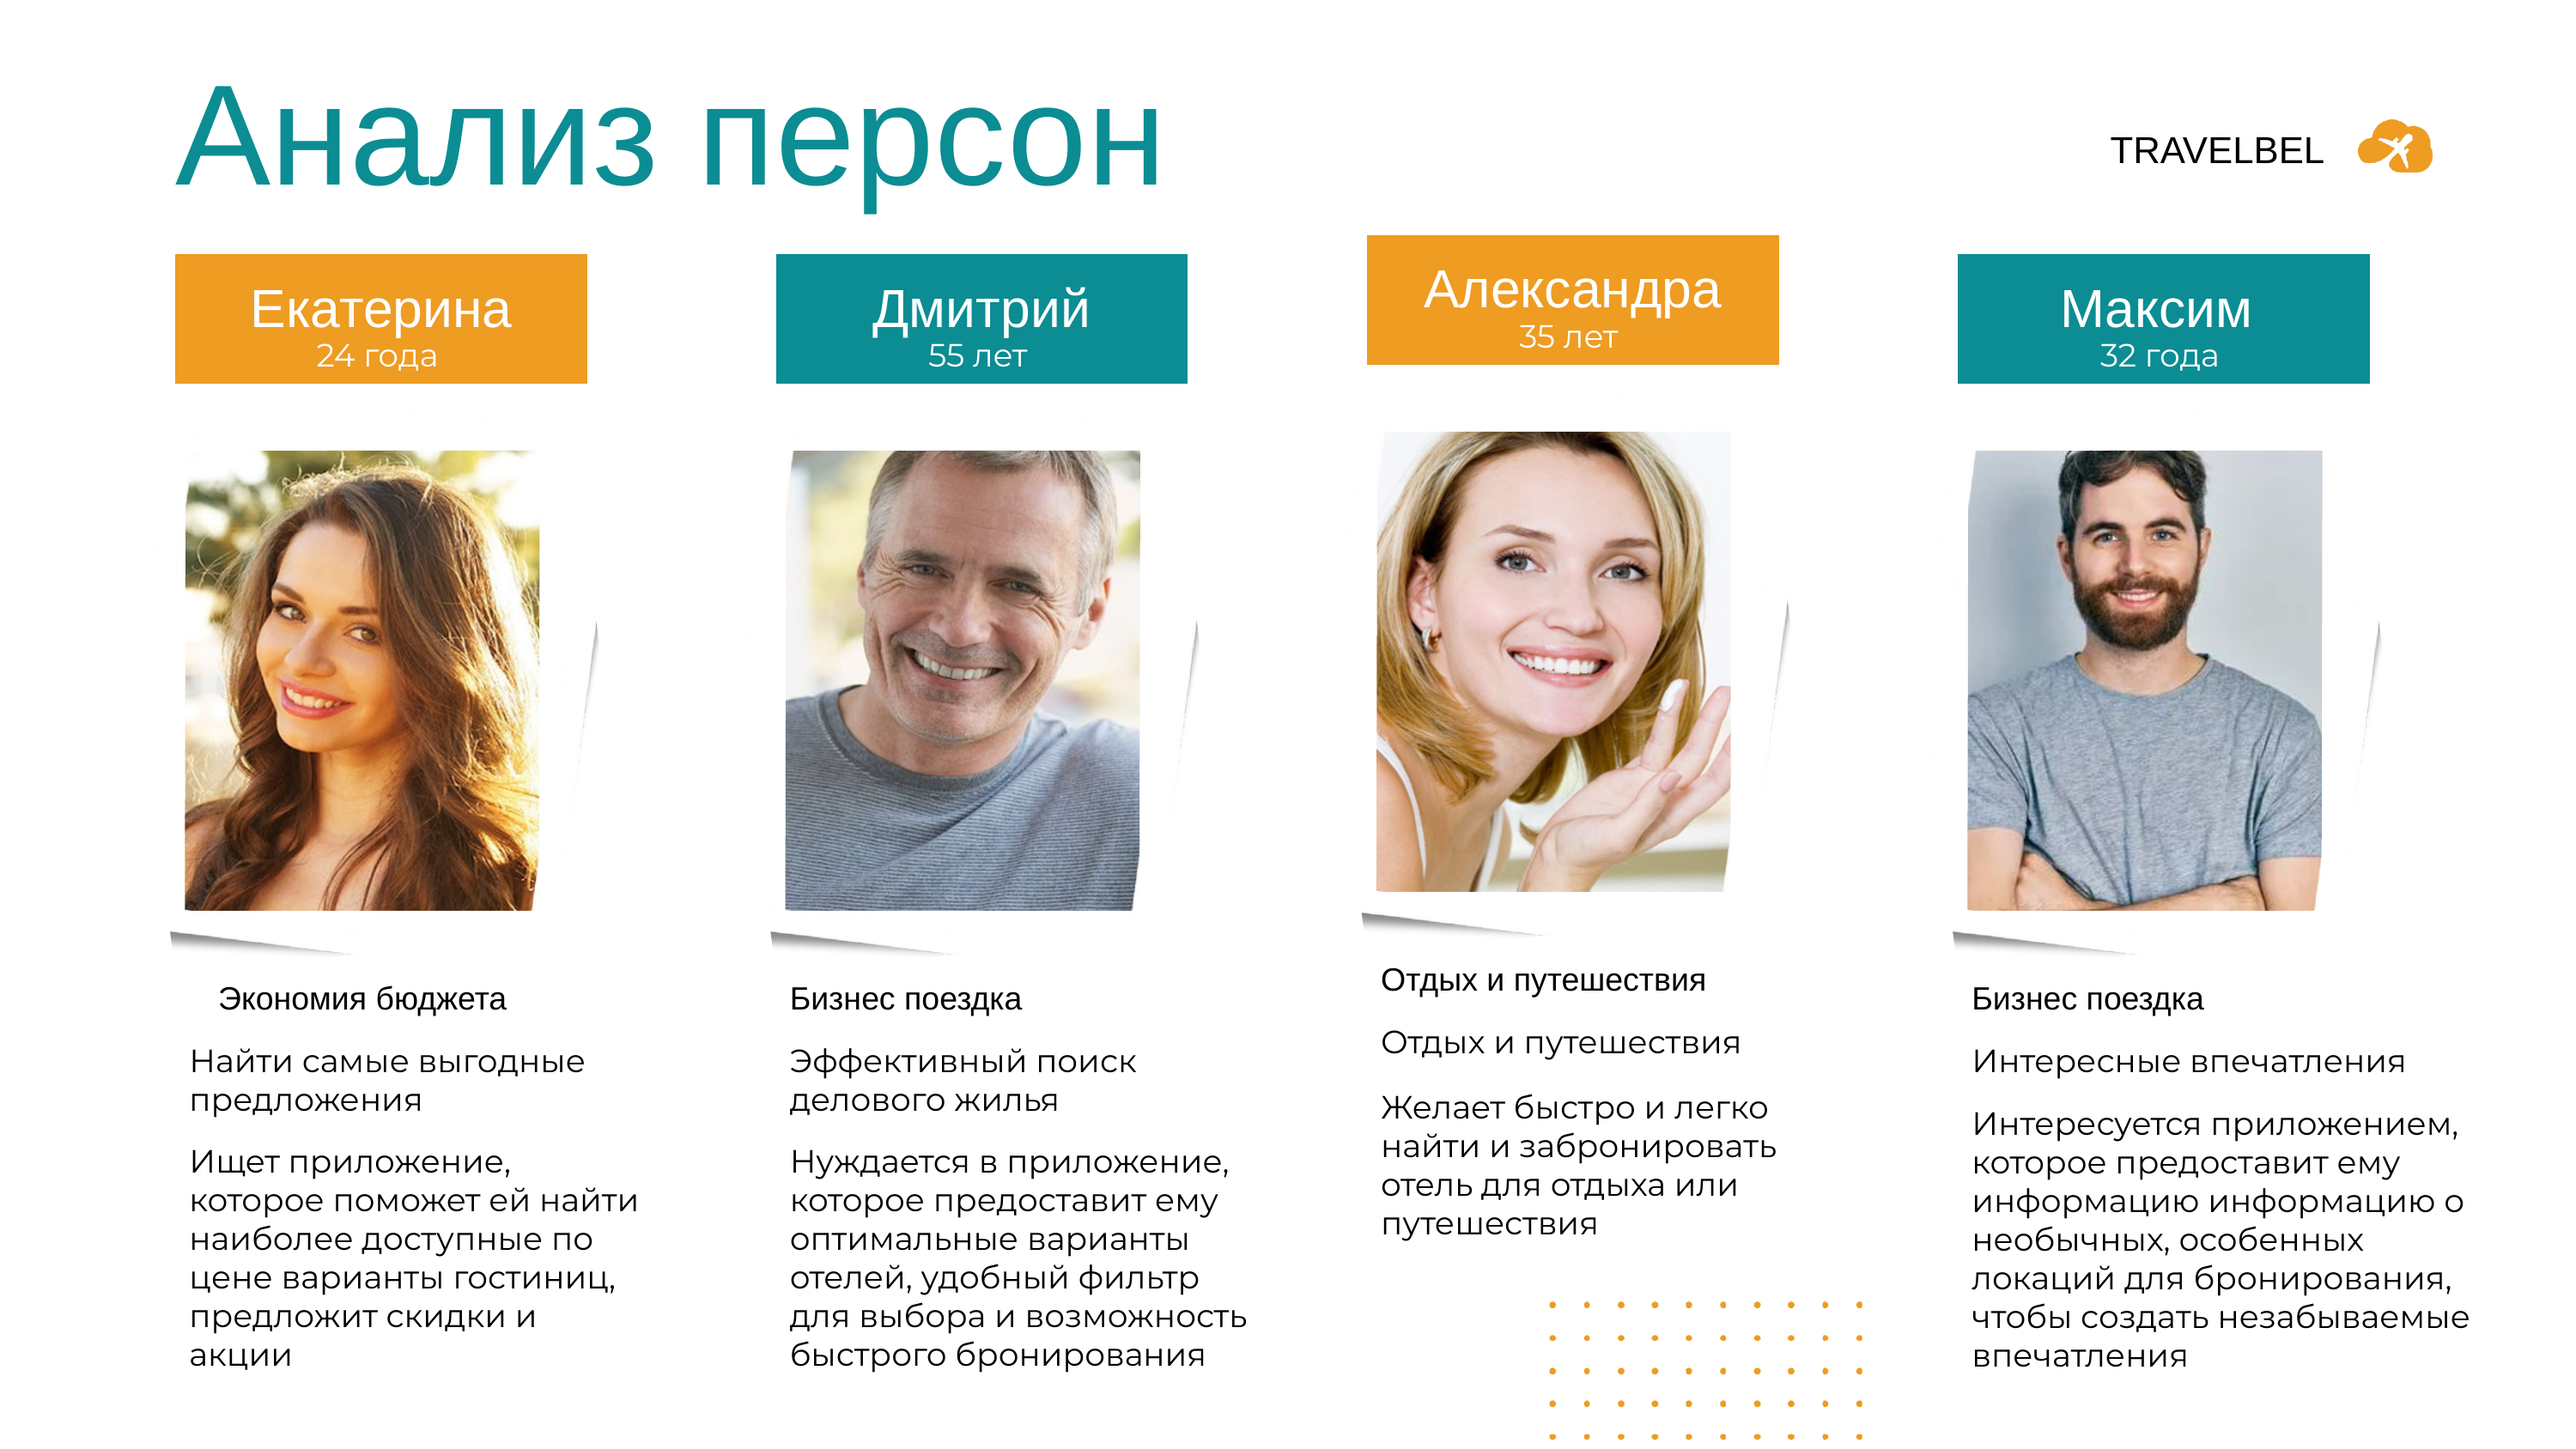

Анализ персон
TRAVELBEL

Александра

Екатерина
Дмитрий
Максим
35 лет
24 года
55 лет
32 года

Отдых и путешествия
Экономия бюджета
Бизнес поездка
Бизнес поездка
Отдых и путешествия
Найти самые выгодные предложения
Эффективный поиск делового жилья

Интересные впечатления
Желает быстро и легко найти и забронировать отель для отдыха или путешествия

Интересуется приложением, которое предоставит ему информацию информацию о необычных, особенных локаций для бронирования, чтобы создать незабываемые впечатления
Ищет приложение, которое поможет ей найти наиболее доступные по цене варианты гостиниц, предложит скидки и акции
Нуждается в приложение, которое предоставит ему оптимальные варианты отелей, удобный фильтр для выбора и возможность быстрого бронирования

55 лет